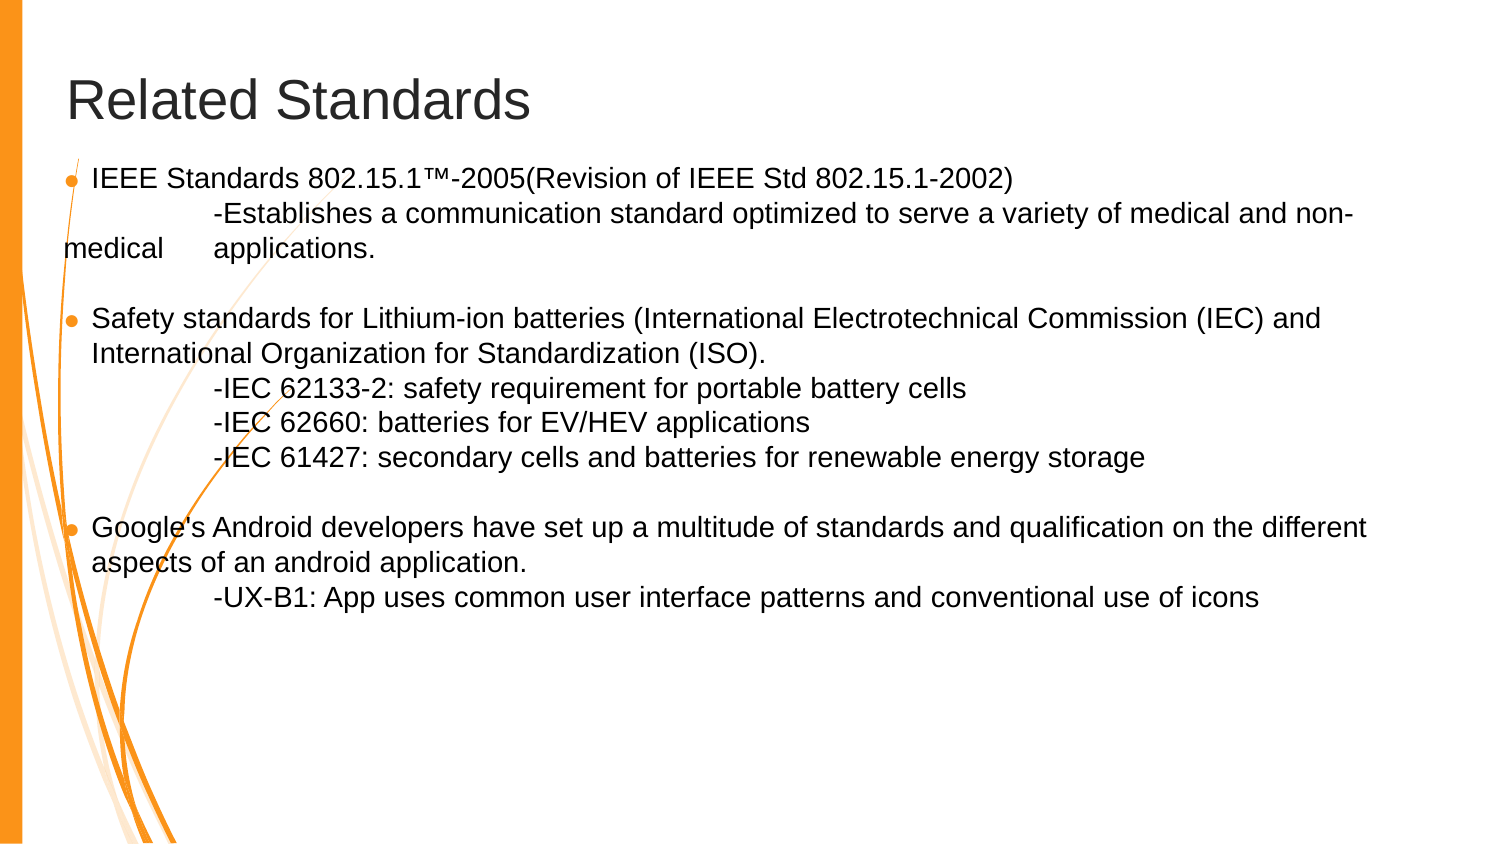

# Related Standards
IEEE Standards 802.15.1™-2005(Revision of IEEE Std 802.15.1-2002)
	-Establishes a communication standard optimized to serve a variety of medical and non-medical 	applications.

Safety standards for Lithium-ion batteries (International Electrotechnical Commission (IEC) and International Organization for Standardization (ISO).
	-IEC 62133-2: safety requirement for portable battery cells
	-IEC 62660: batteries for EV/HEV applications
	-IEC 61427: secondary cells and batteries for renewable energy storage

Google's Android developers have set up a multitude of standards and qualification on the different aspects of an android application.
	-UX-B1: App uses common user interface patterns and conventional use of icons